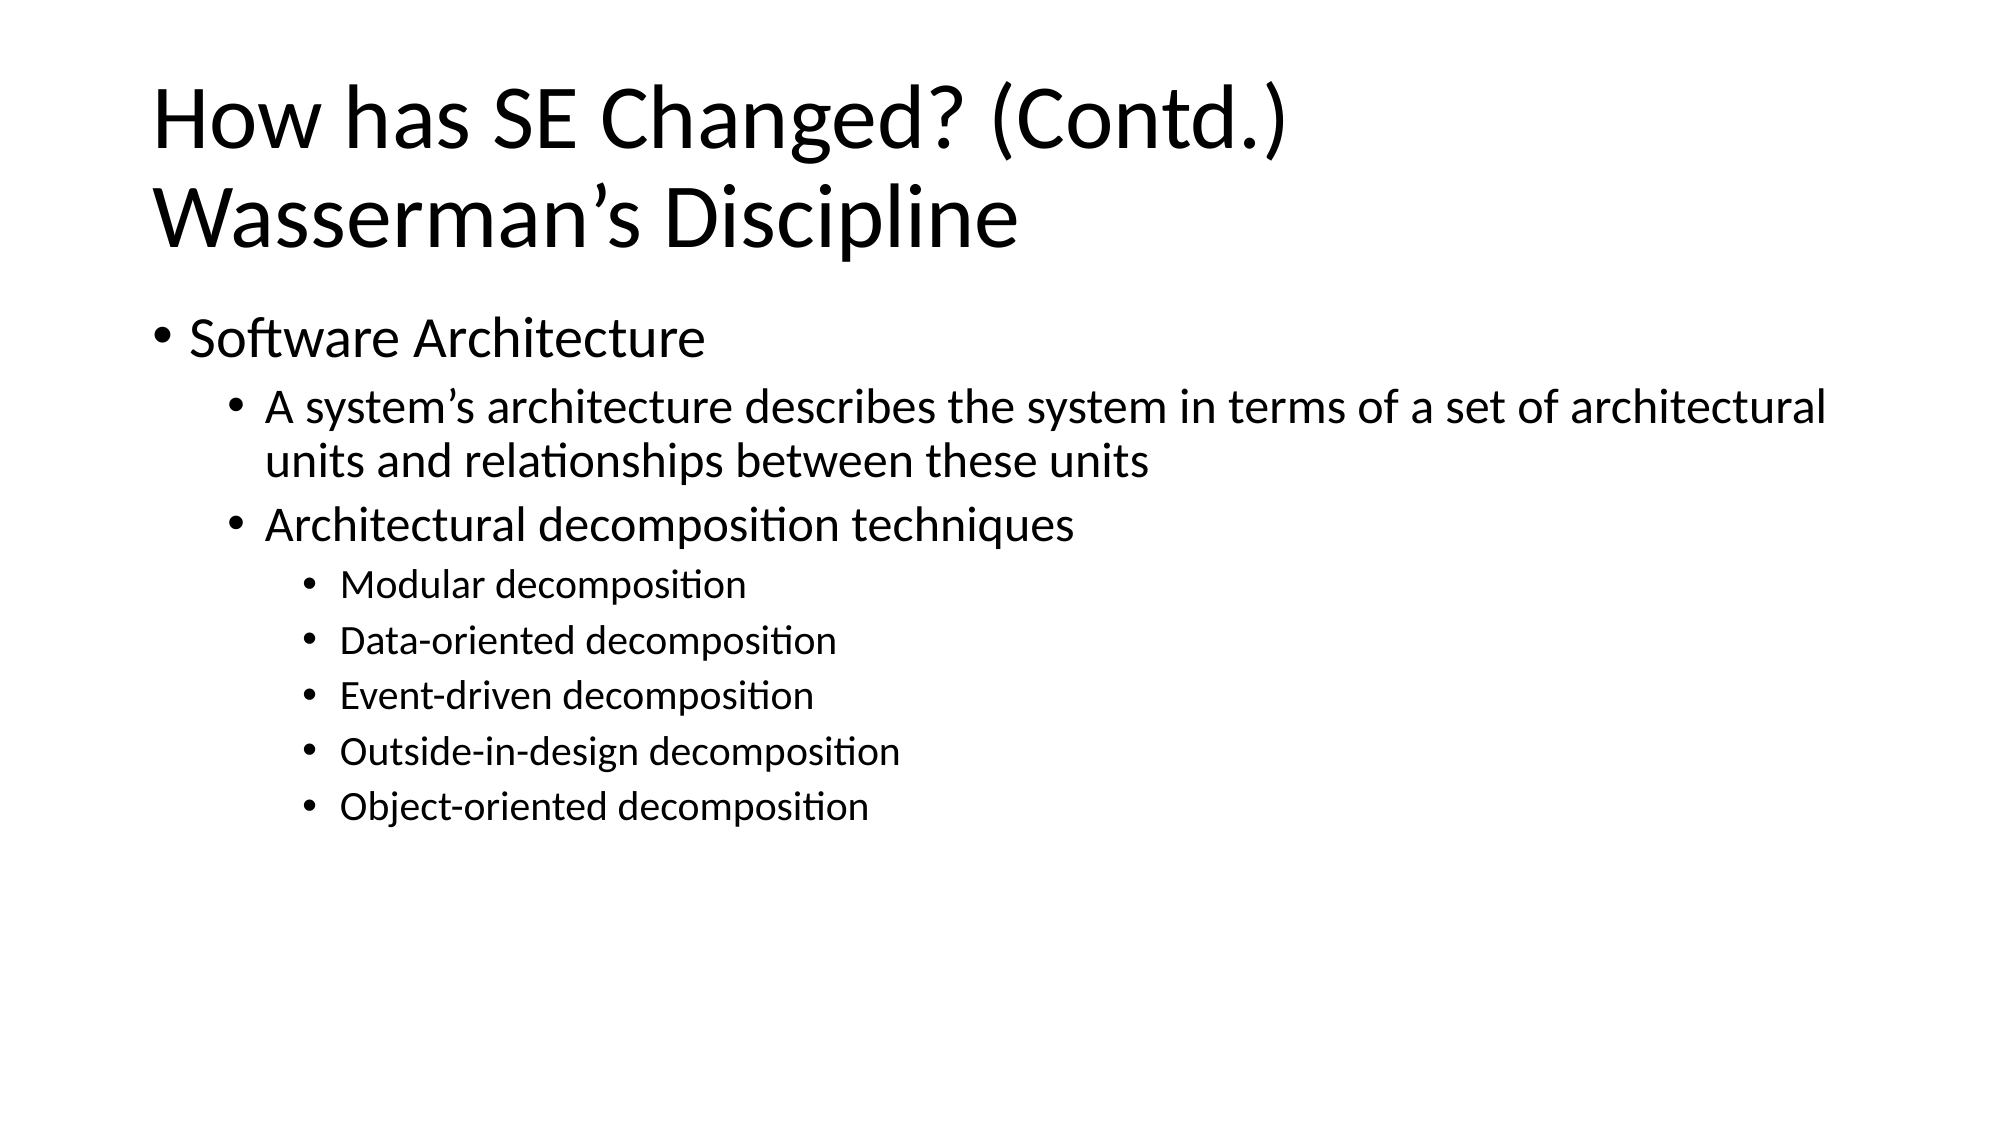

# How has SE Changed? (Contd.) Wasserman’s Discipline
Software Architecture
A system’s architecture describes the system in terms of a set of architectural units and relationships between these units
Architectural decomposition techniques
Modular decomposition
Data-oriented decomposition
Event-driven decomposition
Outside-in-design decomposition
Object-oriented decomposition